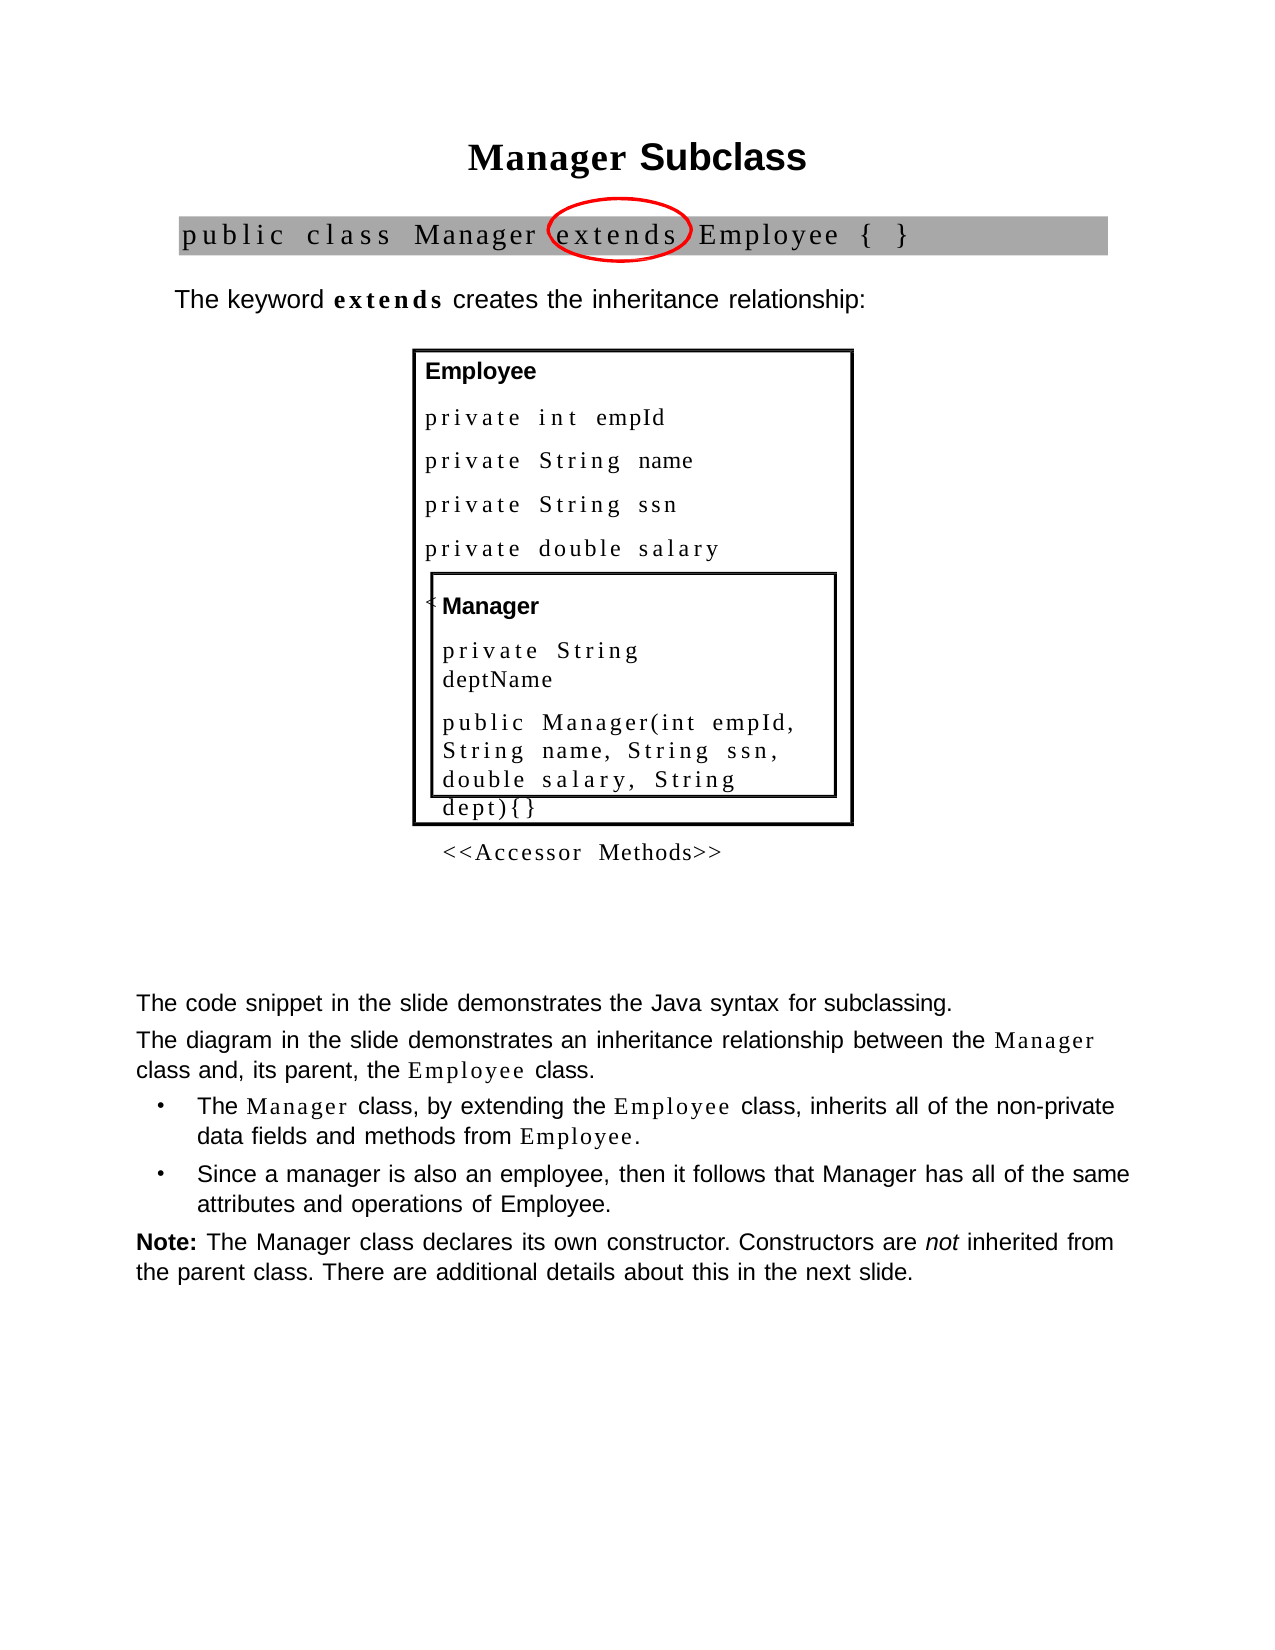

Manager Subclass
public  class  Manager  extends  Employee  {  }
The keyword extends creates the inheritance relationship:

Employee
private int empId private String name private String ssn private double salary
< Manager
private String deptName
public Manager(int empId, String name, String ssn, double salary, String dept){}
<<Accessor Methods>>

The code snippet in the slide demonstrates the Java syntax for subclassing.
The diagram in the slide demonstrates an inheritance relationship between the Manager
class and, its parent, the Employee class.
The Manager class, by extending the Employee class, inherits all of the non-private data fields and methods from Employee.
Since a manager is also an employee, then it follows that Manager has all of the same attributes and operations of Employee.
Note: The Manager class declares its own constructor. Constructors are not inherited from the parent class. There are additional details about this in the next slide.

<Accessor Methods>>